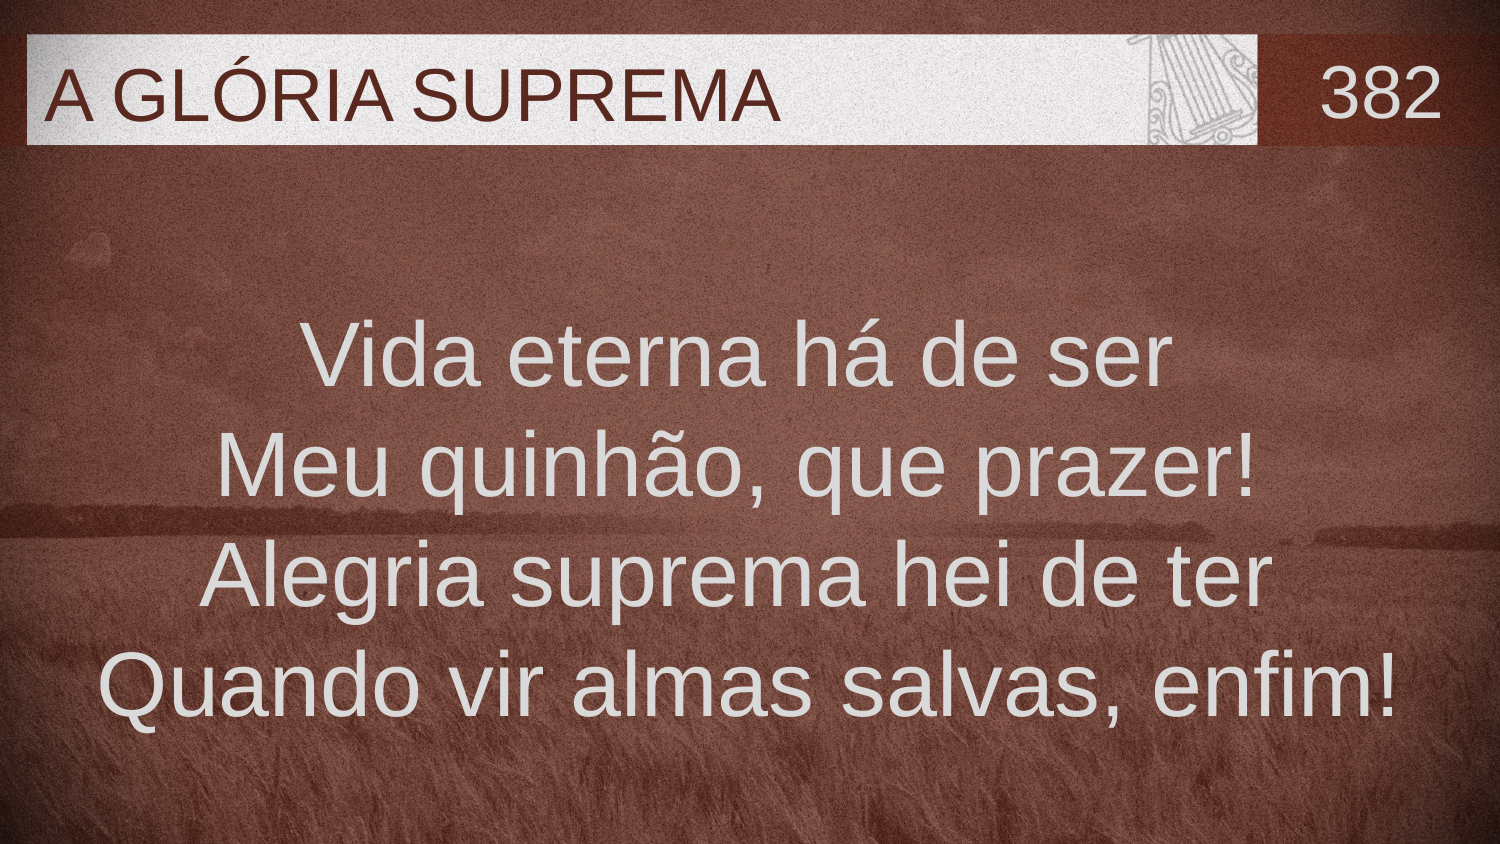

# A GLÓRIA SUPREMA
382
Vida eterna há de ser
Meu quinhão, que prazer!
Alegria suprema hei de ter
Quando vir almas salvas, enfim!